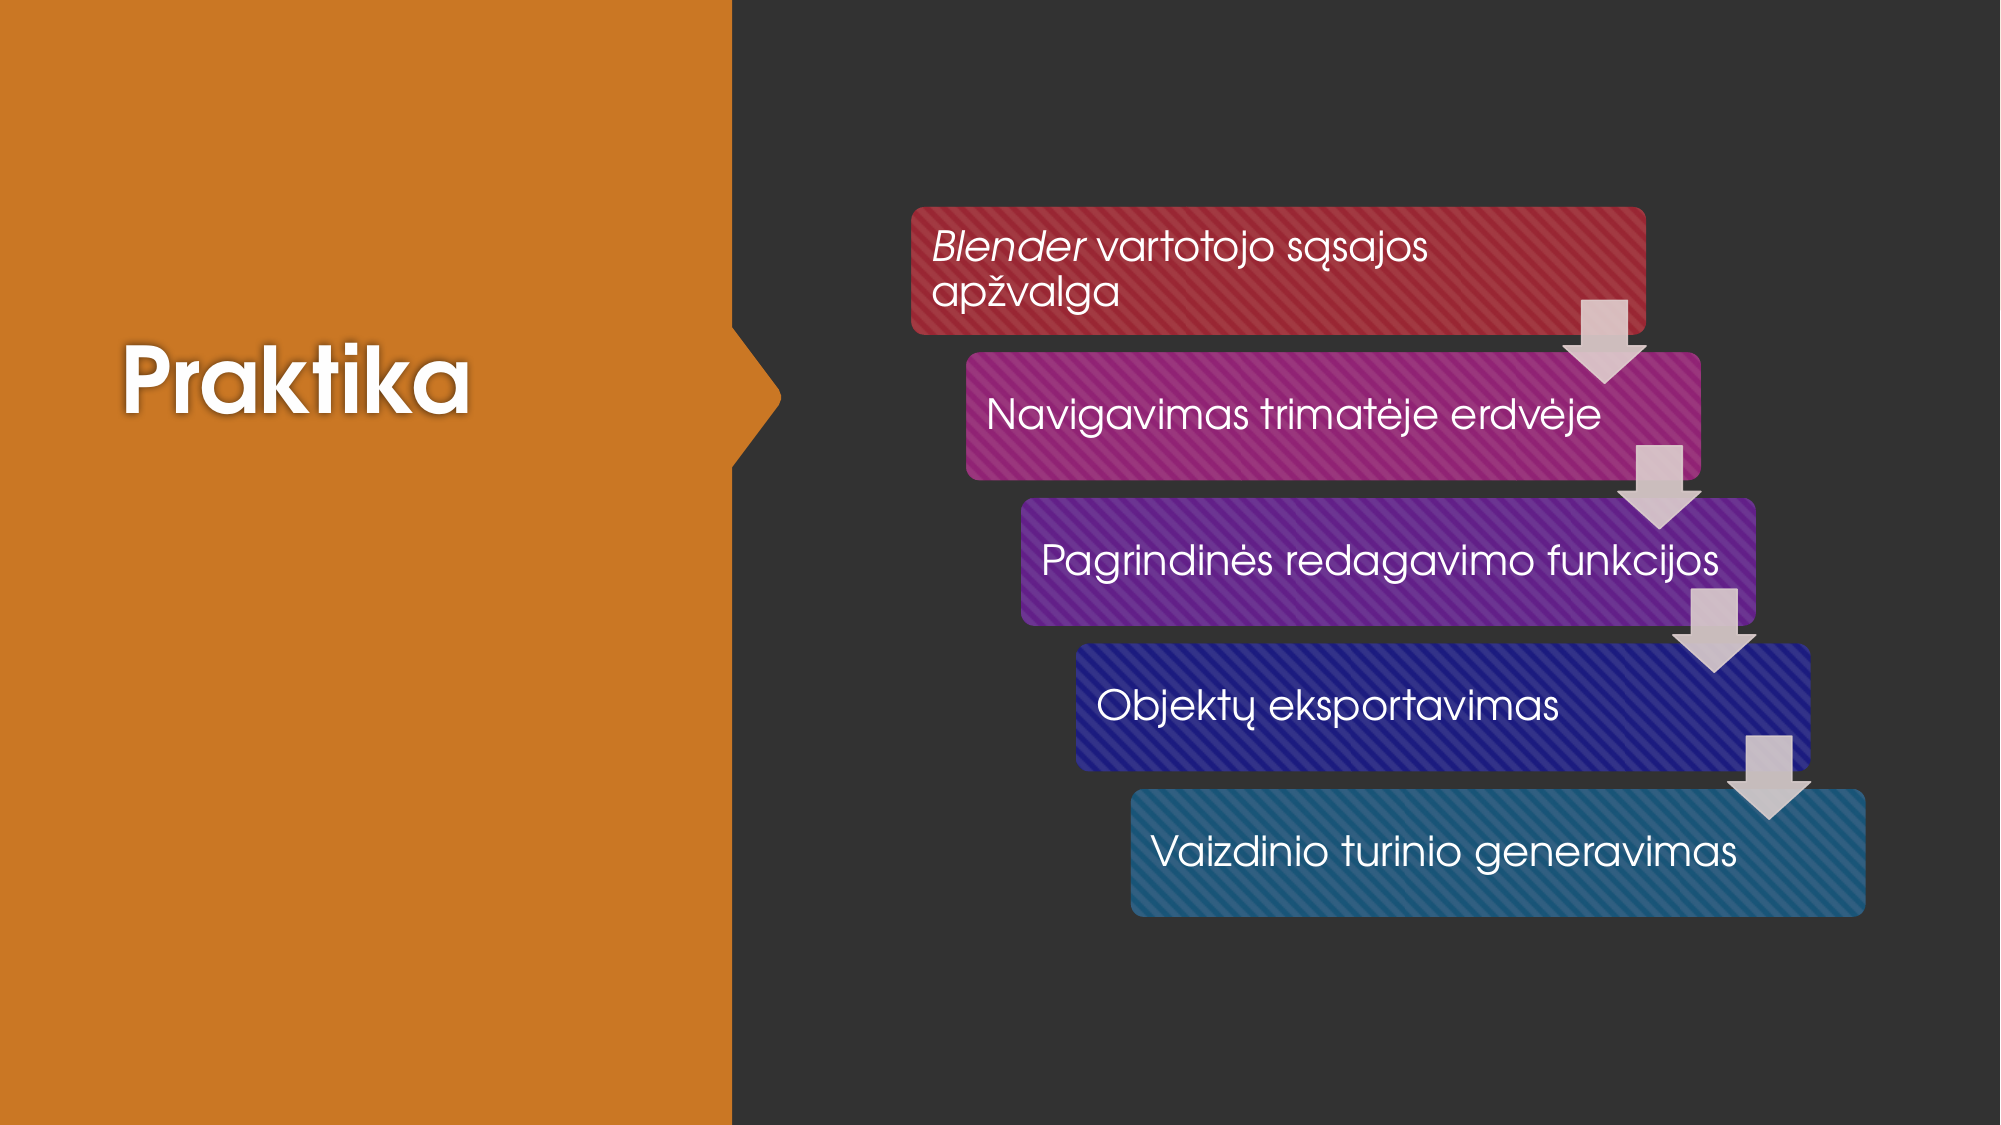

Blender vartotojo sąsajos apžvalga
Navigavimas trimatėje erdvėje
Pagrindinės redagavimo funkcijos
Objektų eksportavimas
Vaizdinio turinio generavimas

# Praktika